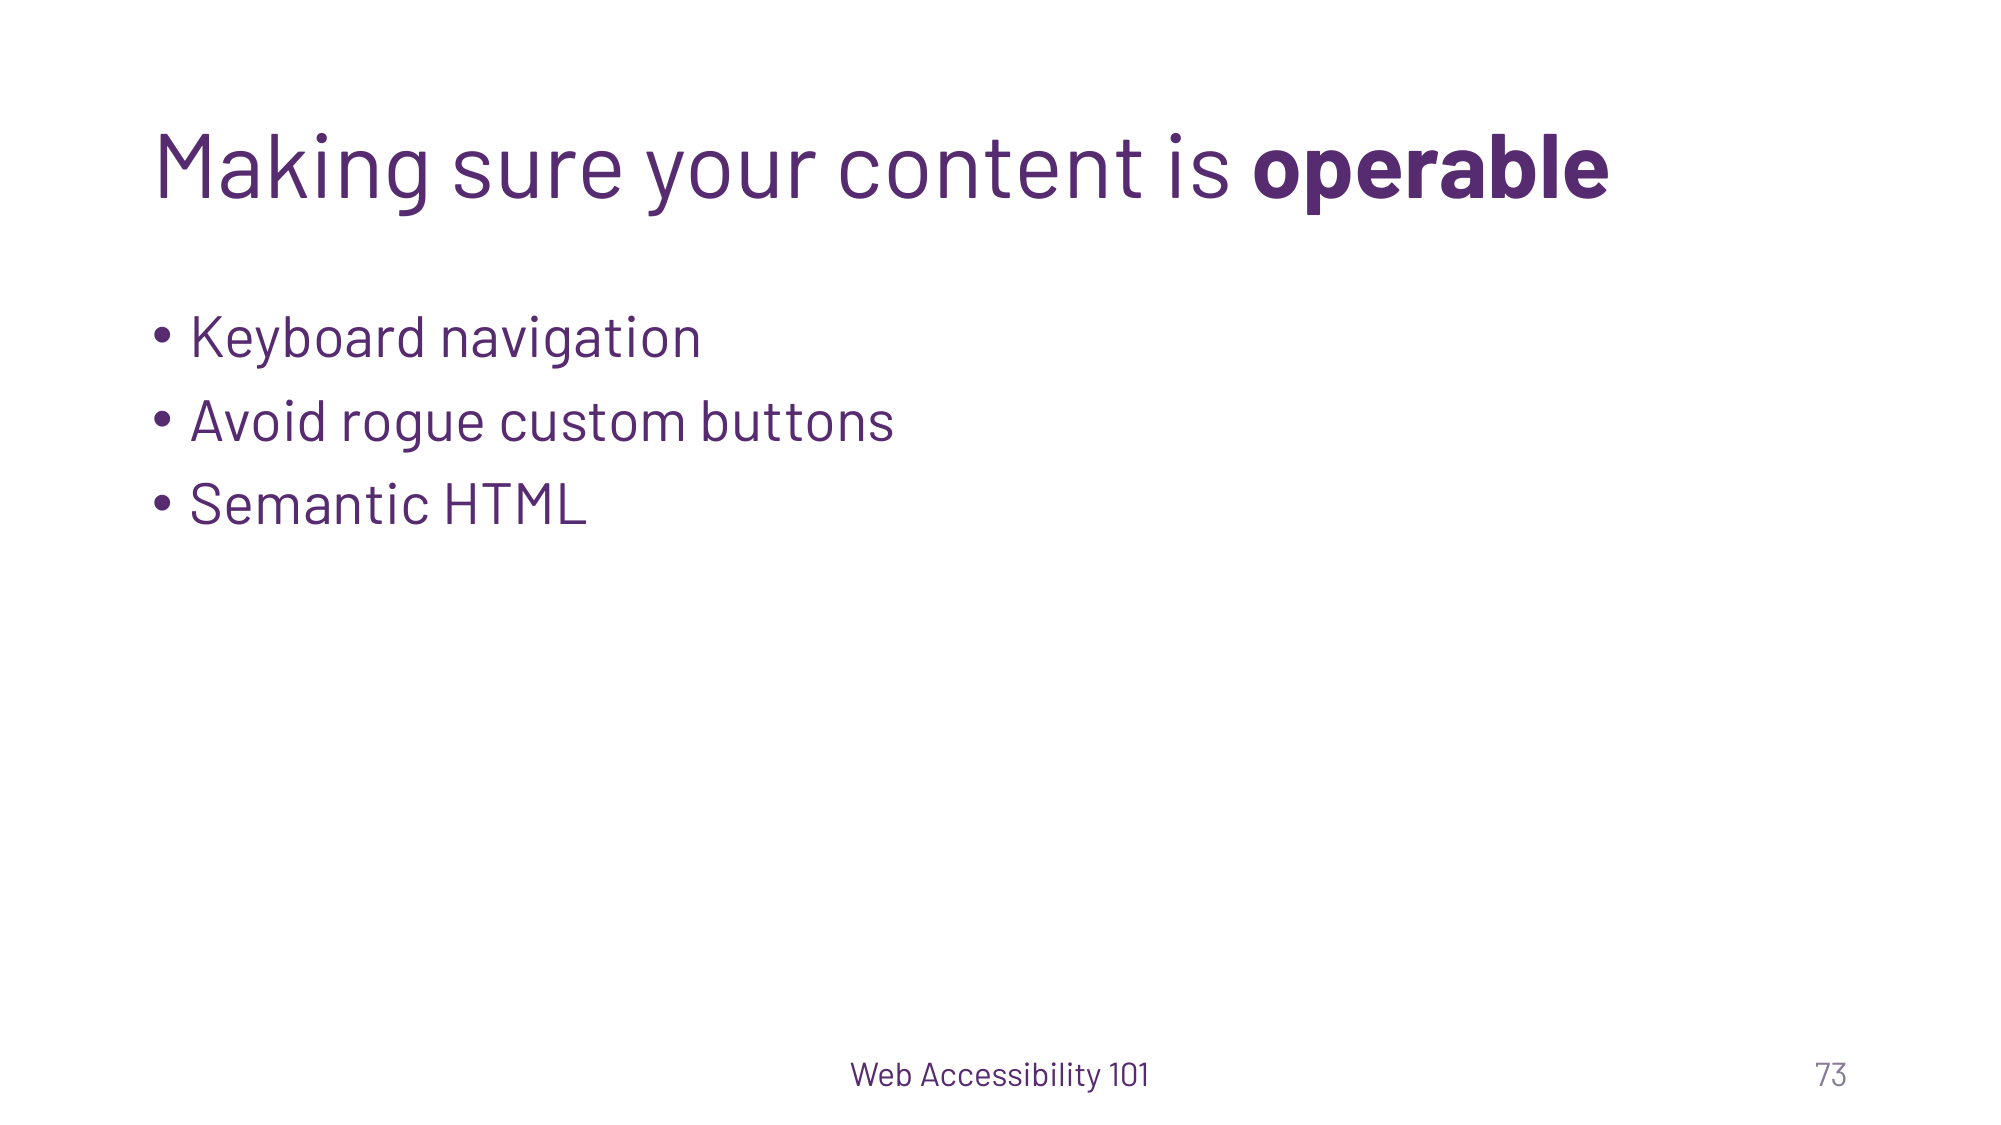

# Making sure your content is operable
Keyboard navigation
Avoid rogue custom buttons
Semantic HTML

Web Accessibility 101
73